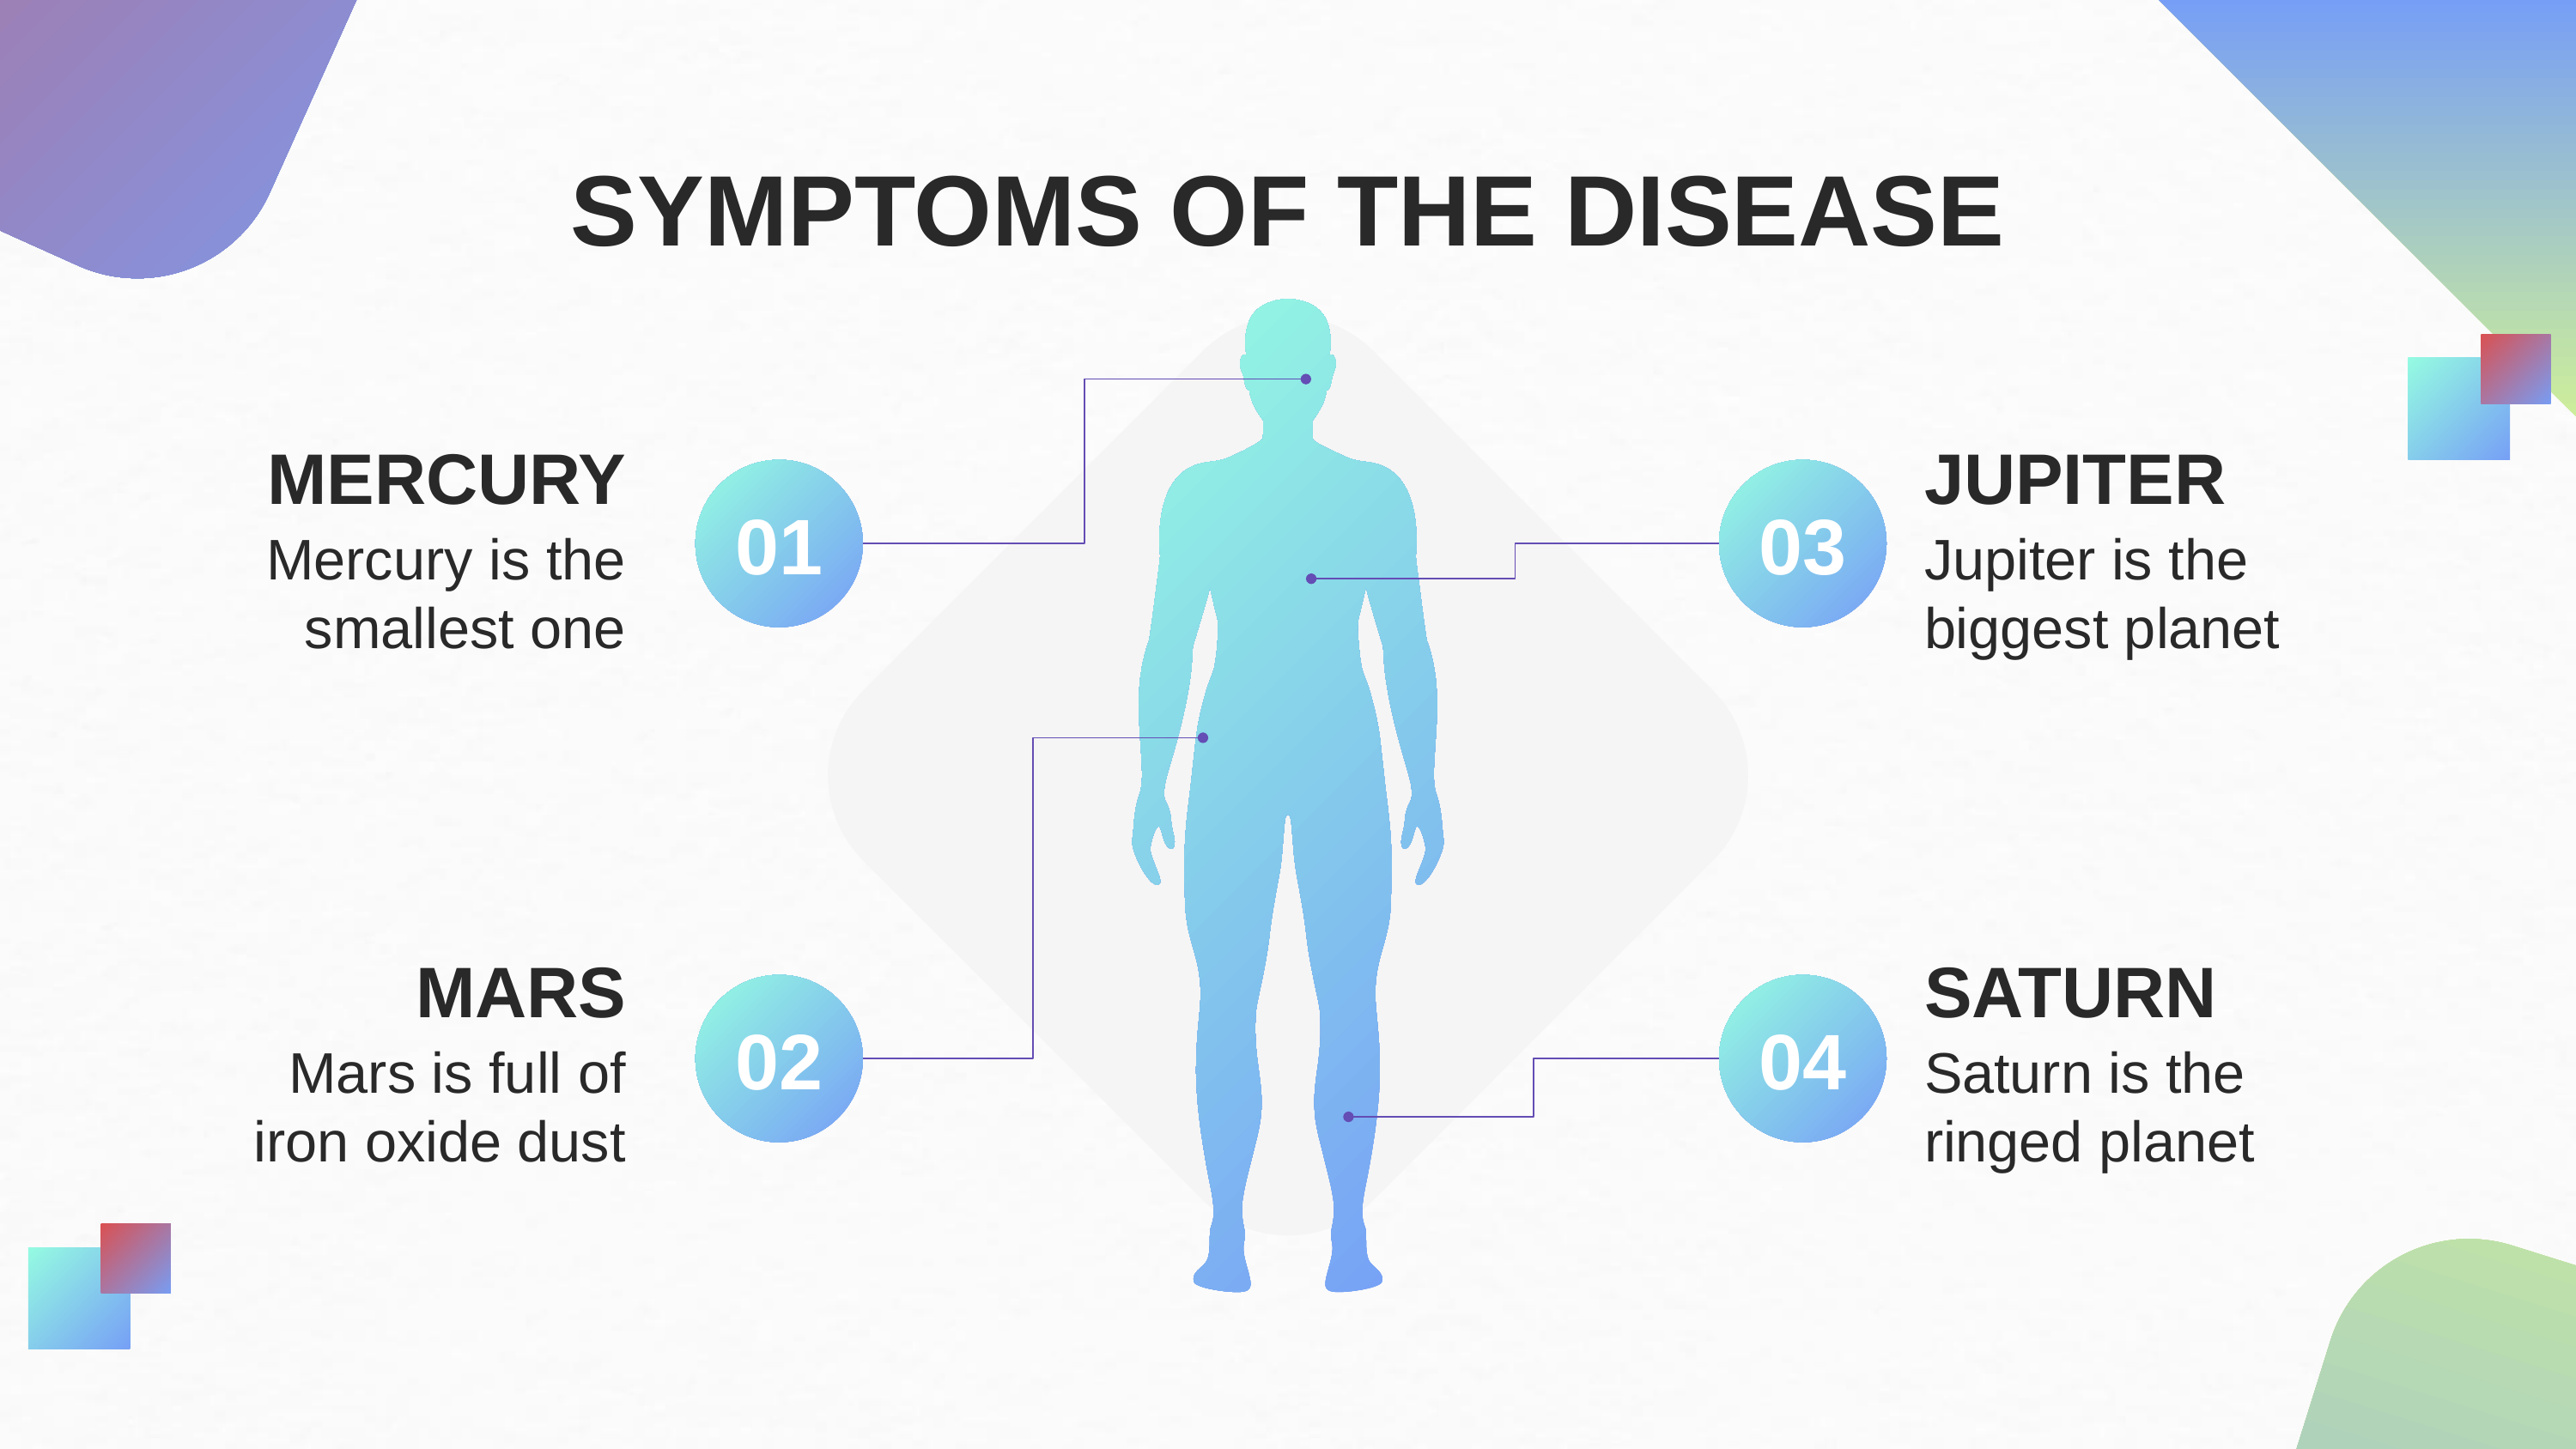

# SYMPTOMS OF THE DISEASE

MERCURY
JUPITER
01
03
Mercury is the smallest one
Jupiter is the biggest planet
MARS
SATURN
02
04
Mars is full of iron oxide dust
Saturn is the ringed planet